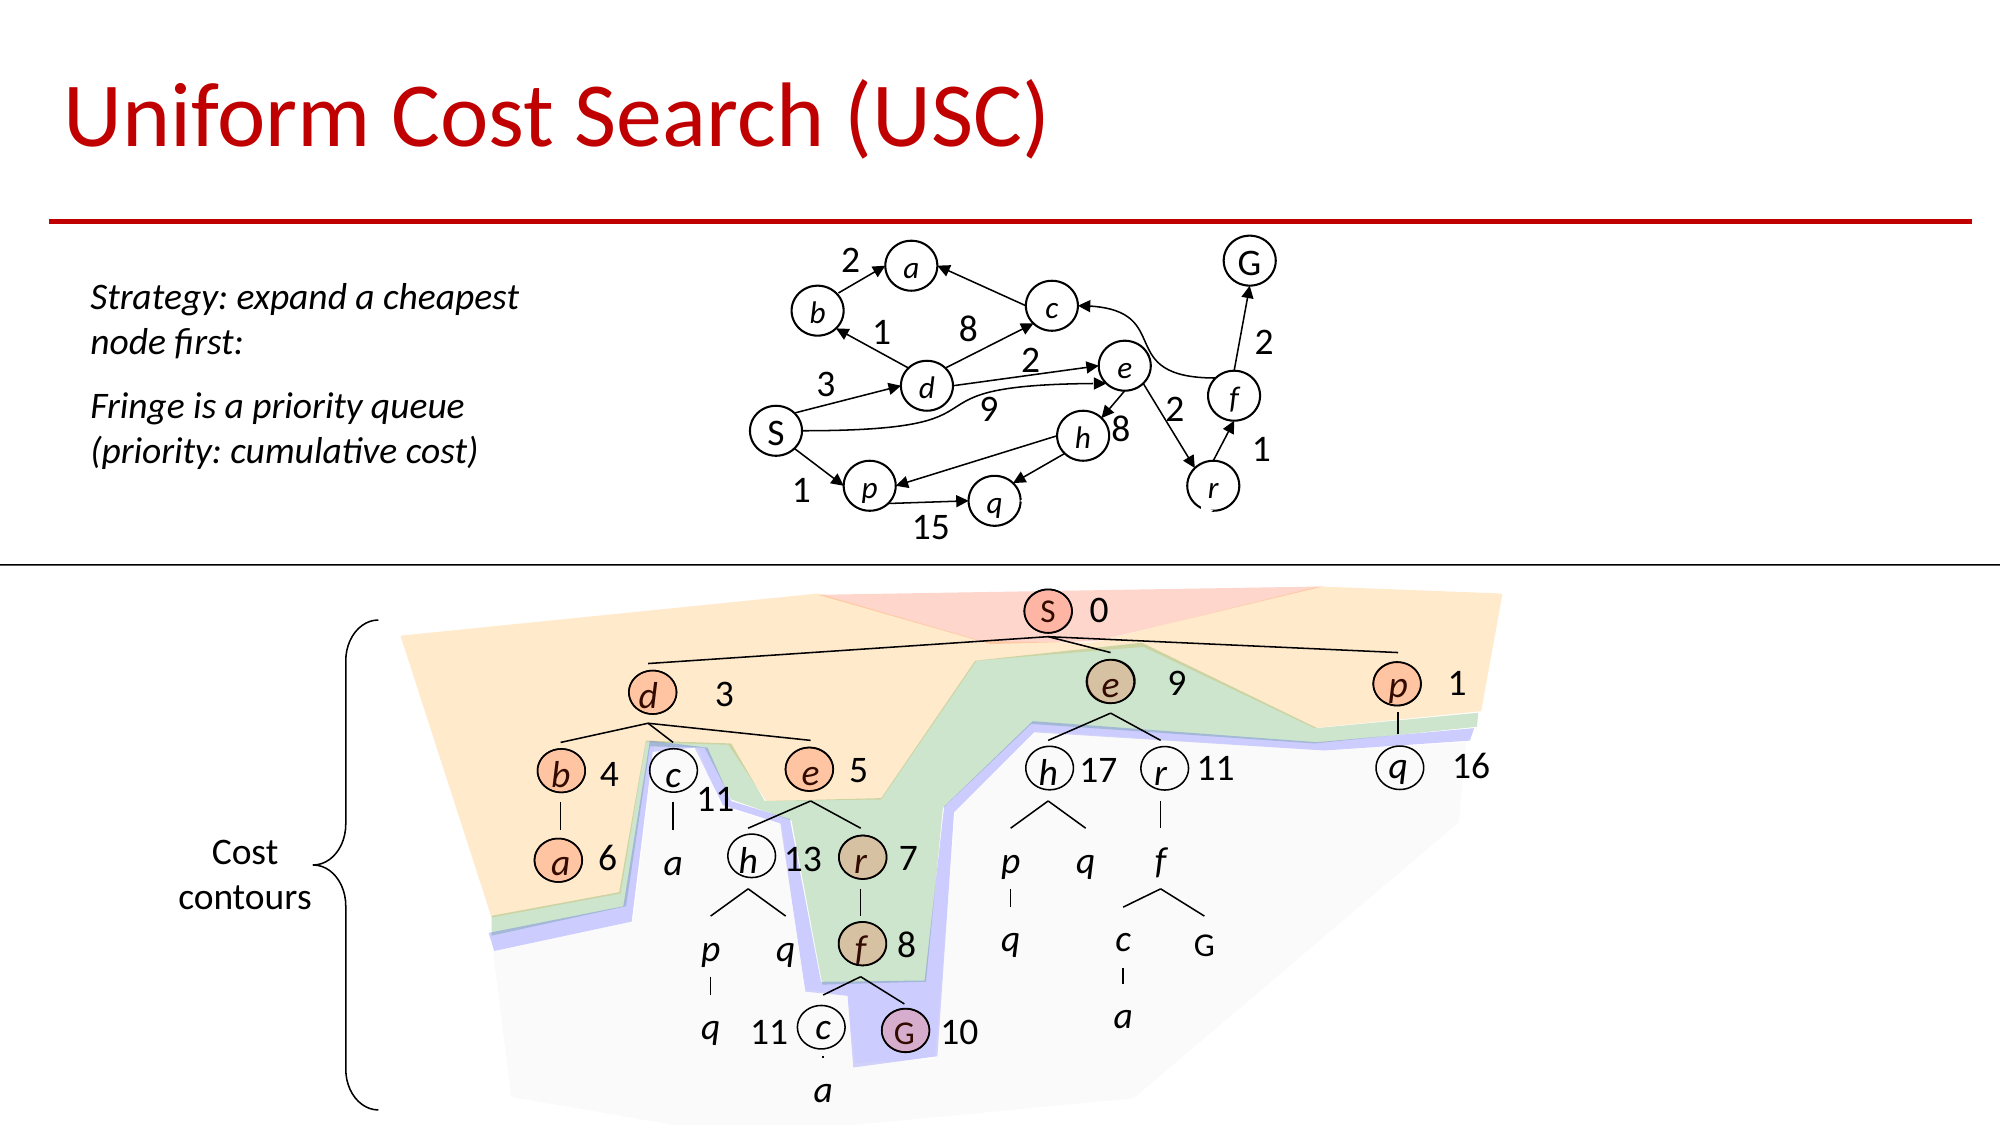

# Uniform Cost Search (USC)
2
G
a
c
b
e
d
f
S
h
p
r
q
Strategy: expand a cheapest node first:
Fringe is a priority queue (priority: cumulative cost)
8
1
2
2
3
2
9
8
1
1
15

0
S
e
h
r
p
q
f
q
c
G
a
p
d
q
e
h
r
p
q
f
q
c
G
a
b
c
a
a

1
9

3

16
11
5
17
4

11
Cost contours
7
6
13

8

11
10